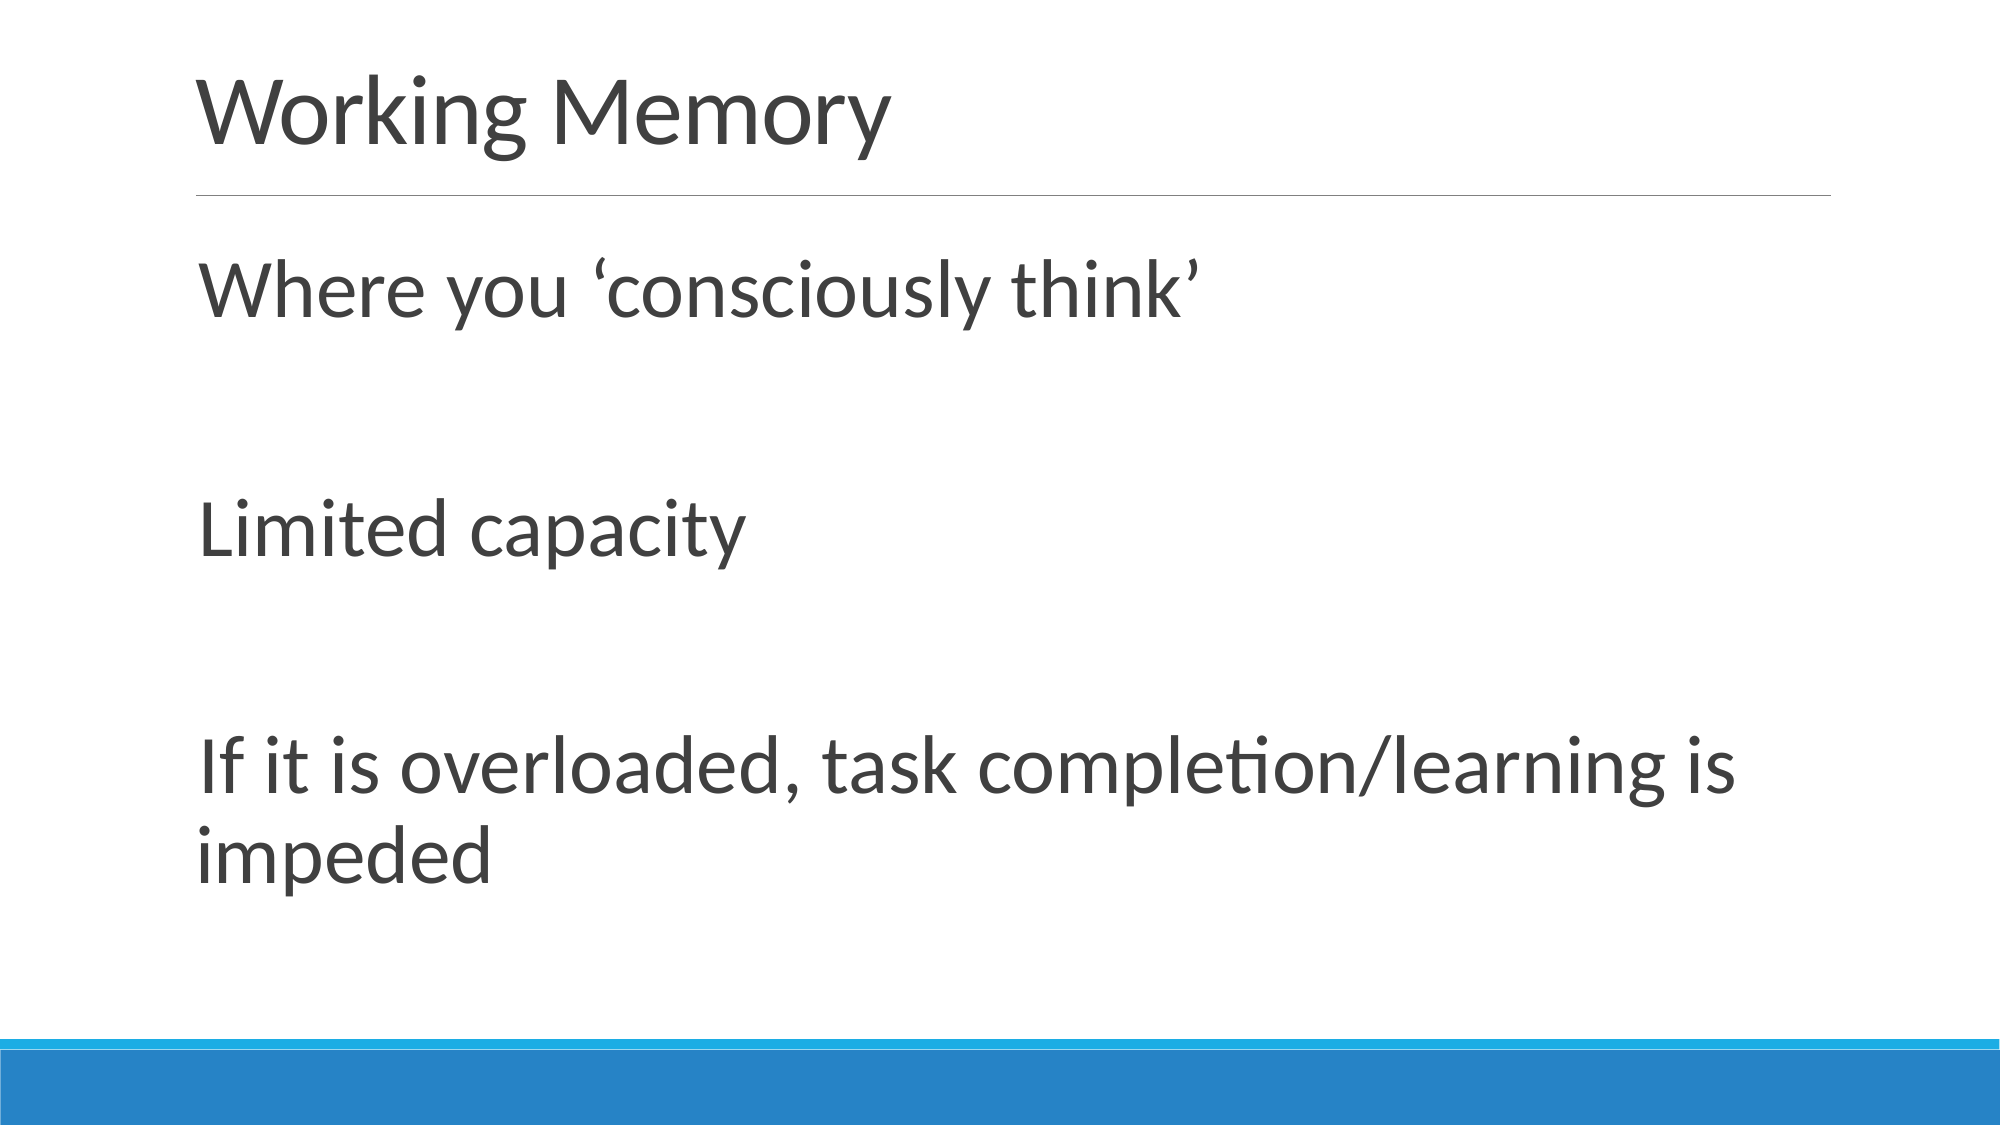

# Working Memory
Where you ‘consciously think’

Limited capacity

If it is overloaded, task completion/learning is impeded